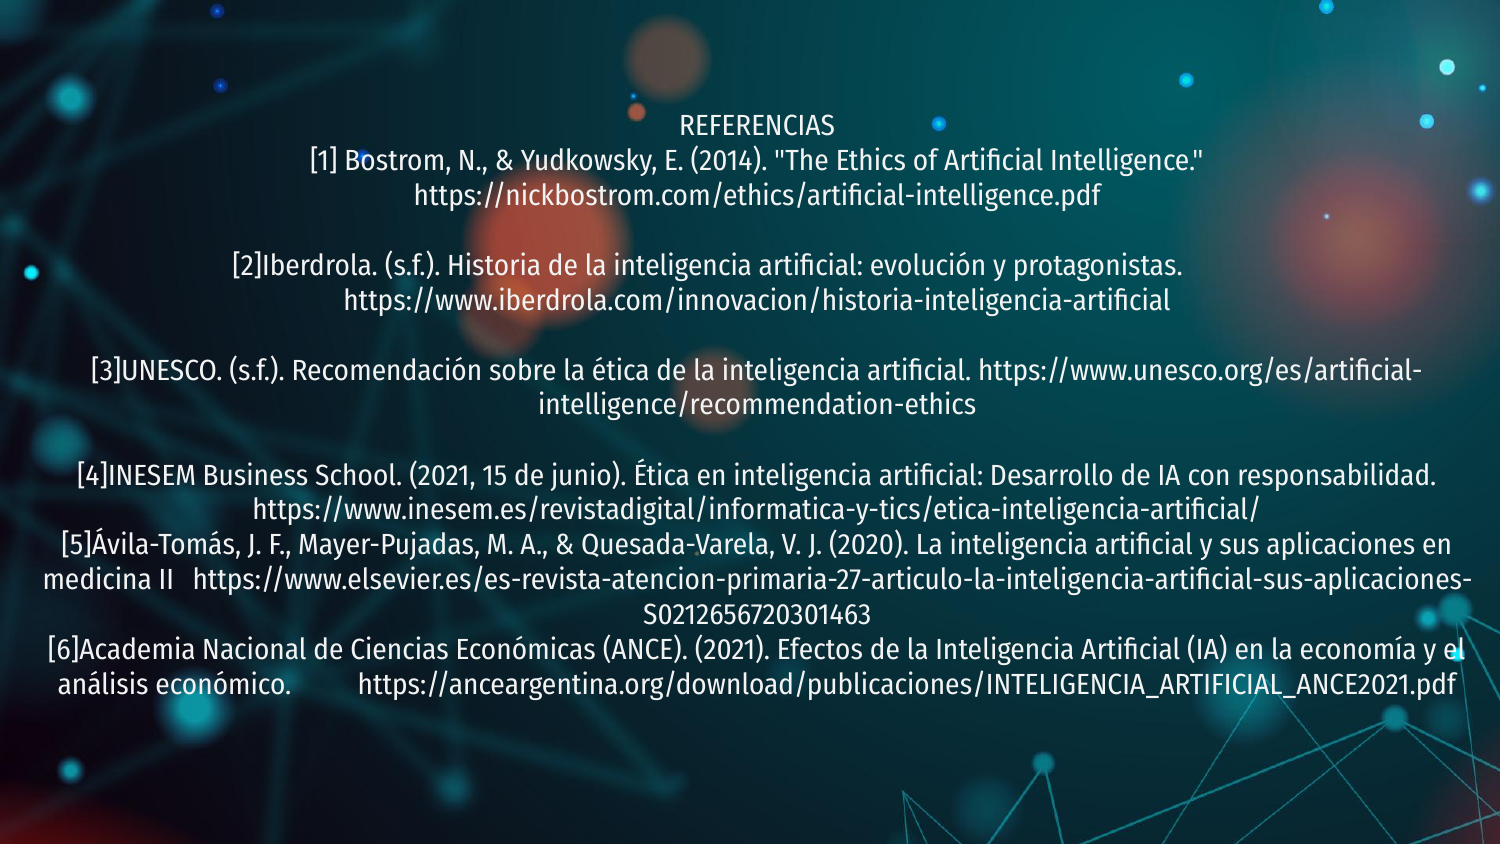

REFERENCIAS
[1] Bostrom, N., & Yudkowsky, E. (2014). "The Ethics of Artificial Intelligence."
https://nickbostrom.com/ethics/artificial-intelligence.pdf

[2]Iberdrola. (s.f.). Historia de la inteligencia artificial: evolución y protagonistas.	https://www.iberdrola.com/innovacion/historia-inteligencia-artificial

[3]UNESCO. (s.f.). Recomendación sobre la ética de la inteligencia artificial. https://www.unesco.org/es/artificial-intelligence/recommendation-ethics

[4]INESEM Business School. (2021, 15 de junio). Ética en inteligencia artificial: Desarrollo de IA con responsabilidad.
https://www.inesem.es/revistadigital/informatica-y-tics/etica-inteligencia-artificial/
[5]Ávila-Tomás, J. F., Mayer-Pujadas, M. A., & Quesada-Varela, V. J. (2020). La inteligencia artificial y sus aplicaciones en medicina II	https://www.elsevier.es/es-revista-atencion-primaria-27-articulo-la-inteligencia-artificial-sus-aplicaciones-S0212656720301463
[6]Academia Nacional de Ciencias Económicas (ANCE). (2021). Efectos de la Inteligencia Artificial (IA) en la economía y el análisis económico.	https://anceargentina.org/download/publicaciones/INTELIGENCIA_ARTIFICIAL_ANCE2021.pdf